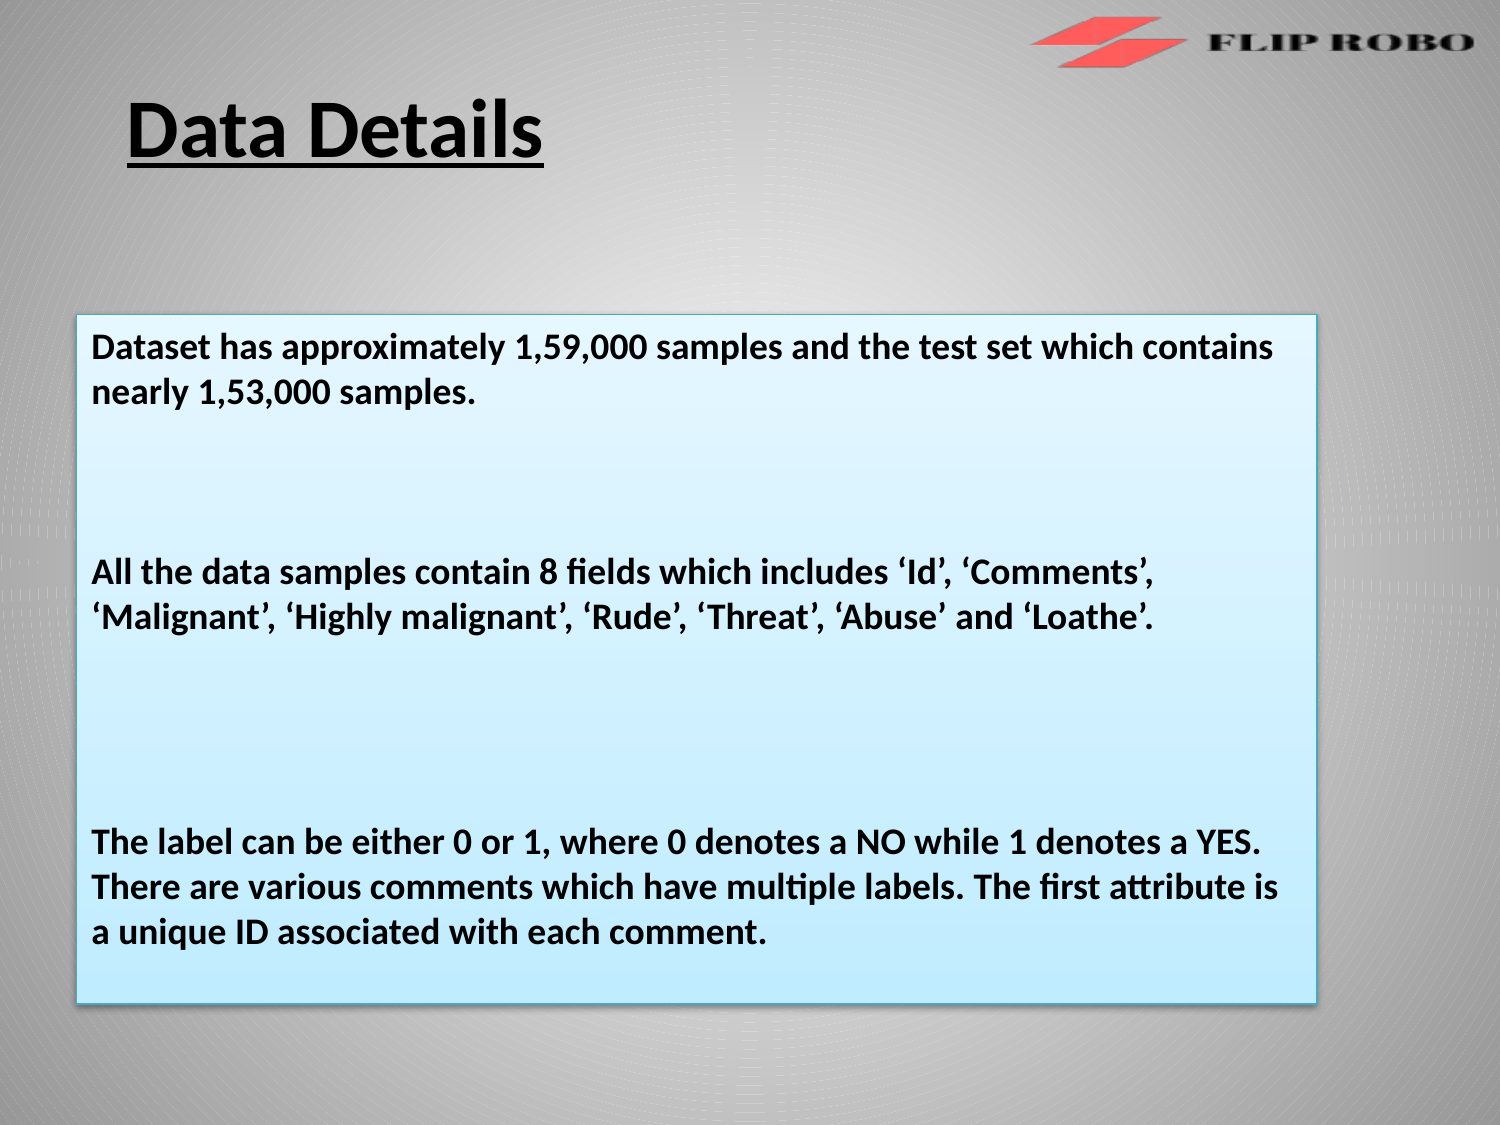

Data Details
Dataset has approximately 1,59,000 samples and the test set which contains nearly 1,53,000 samples.

All the data samples contain 8 fields which includes ‘Id’, ‘Comments’, ‘Malignant’, ‘Highly malignant’, ‘Rude’, ‘Threat’, ‘Abuse’ and ‘Loathe’.

The label can be either 0 or 1, where 0 denotes a NO while 1 denotes a YES. There are various comments which have multiple labels. The first attribute is a unique ID associated with each comment.